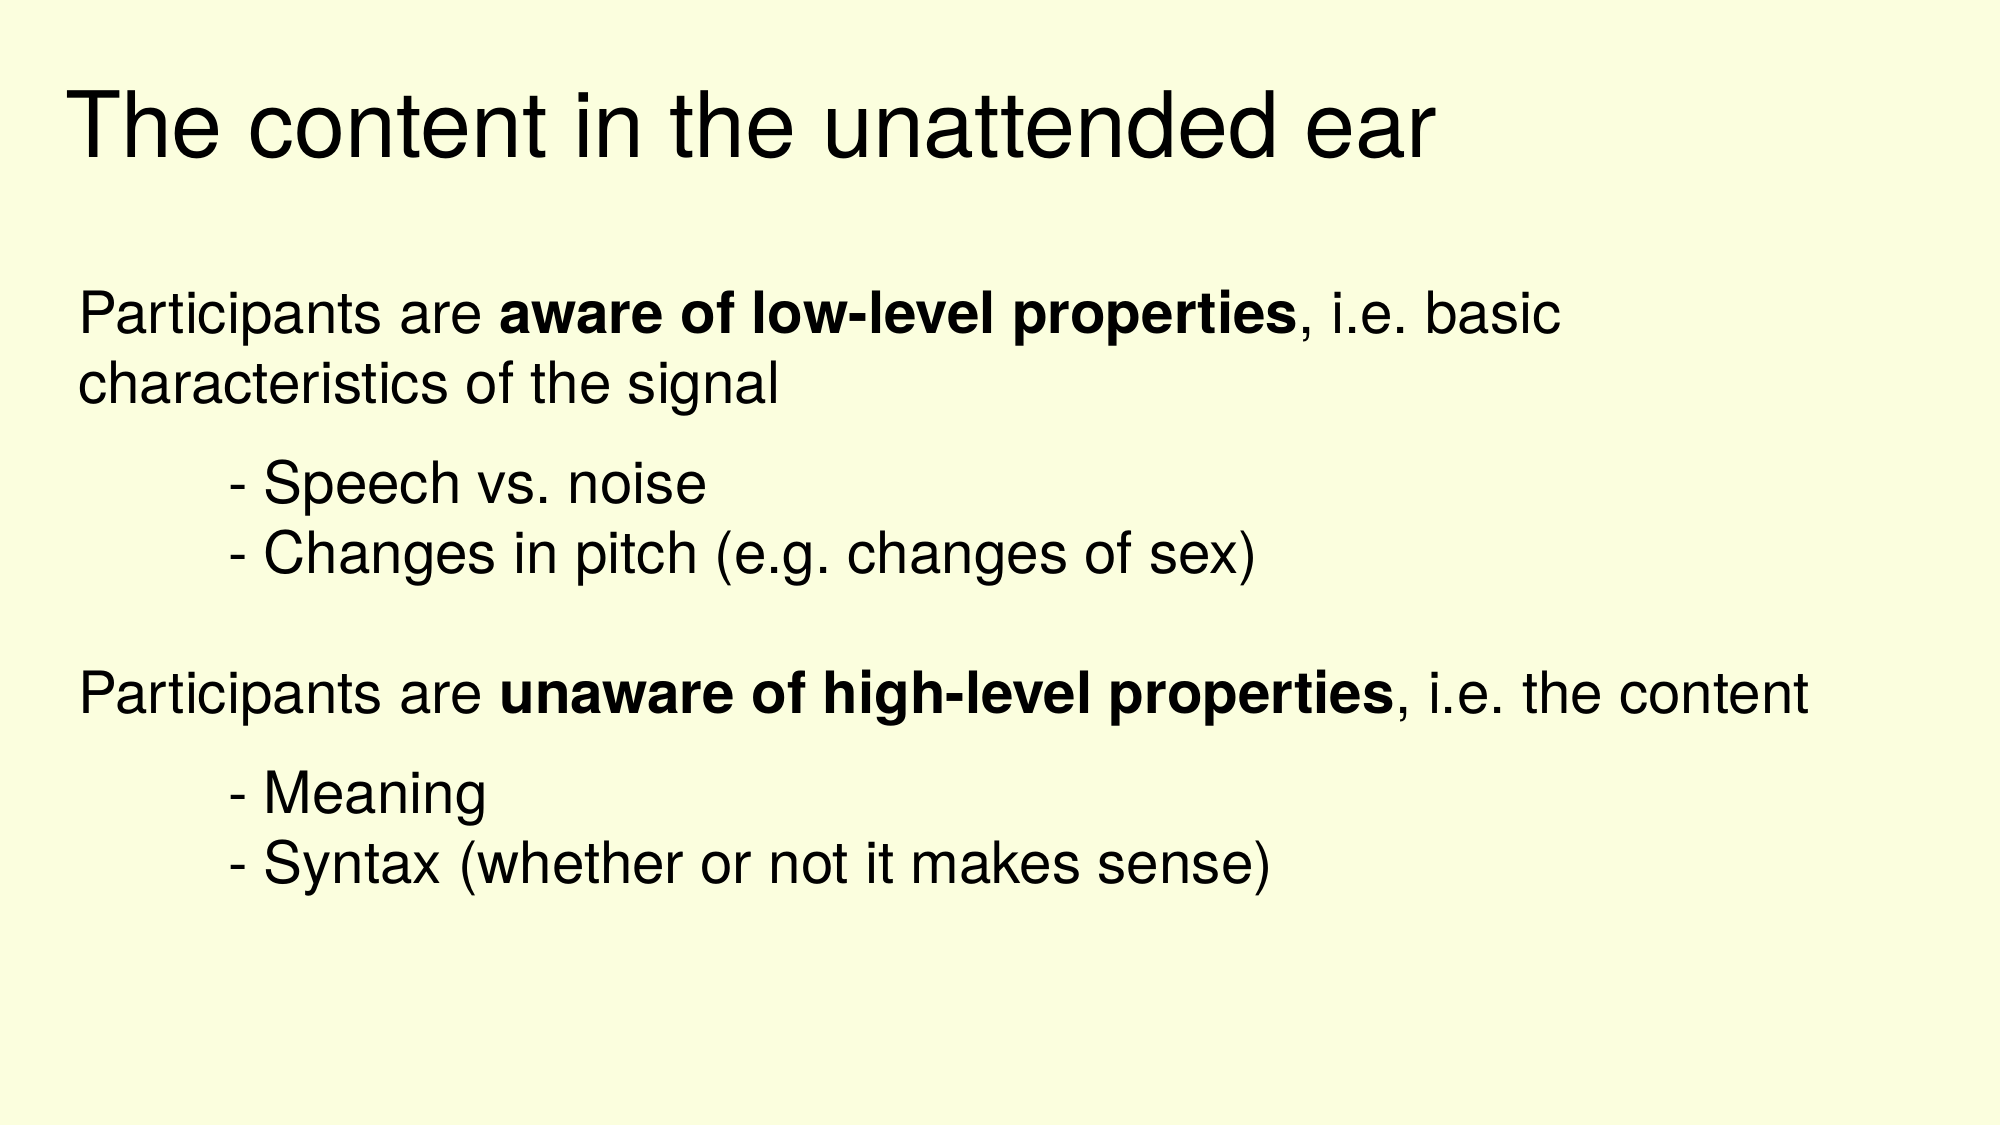

The content in the unattended ear
Participants are aware of low-level properties, i.e. basic characteristics of the signal

	- Speech vs. noise
	- Changes in pitch (e.g. changes of sex)

Participants are unaware of high-level properties, i.e. the content

	- Meaning
	- Syntax (whether or not it makes sense)